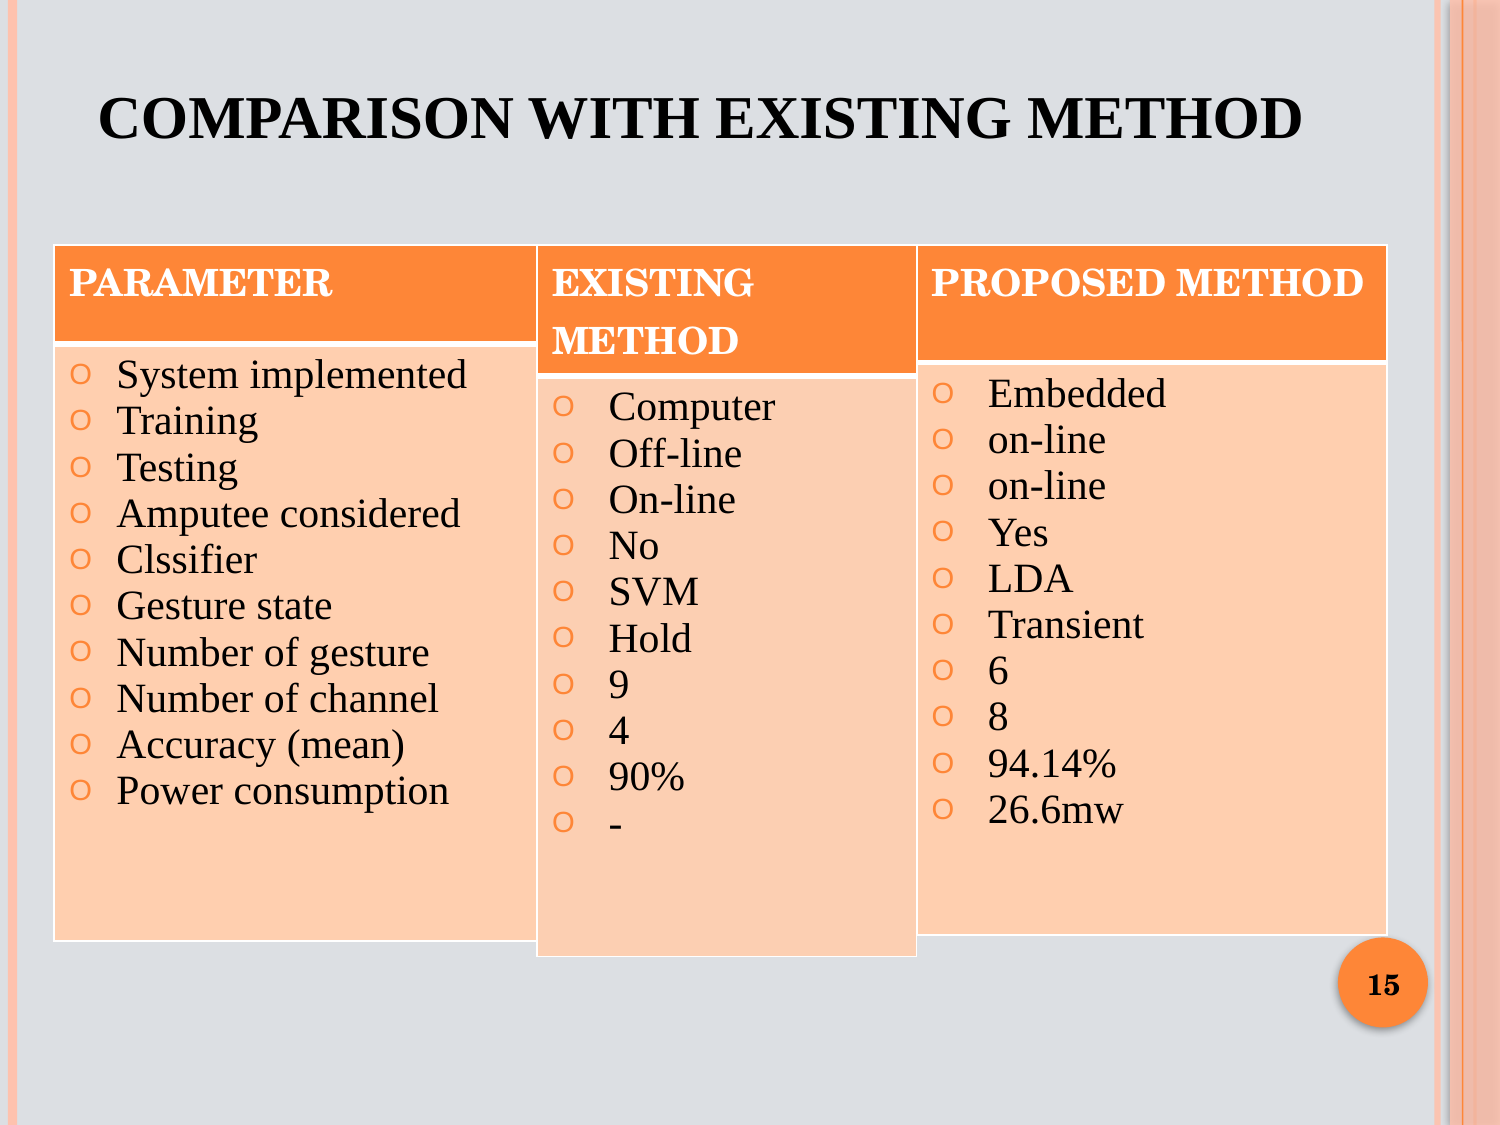

# comparison with existing method
| PARAMETER |
| --- |
| System implemented Training Testing Amputee considered Clssifier Gesture state Number of gesture Number of channel Accuracy (mean) Power consumption |
| EXISTING METHOD |
| --- |
| Computer Off-line On-line No SVM Hold 9 4 90% - |
| PROPOSED METHOD |
| --- |
| Embedded on-line on-line Yes LDA Transient 6 8 94.14% 26.6mw |
15